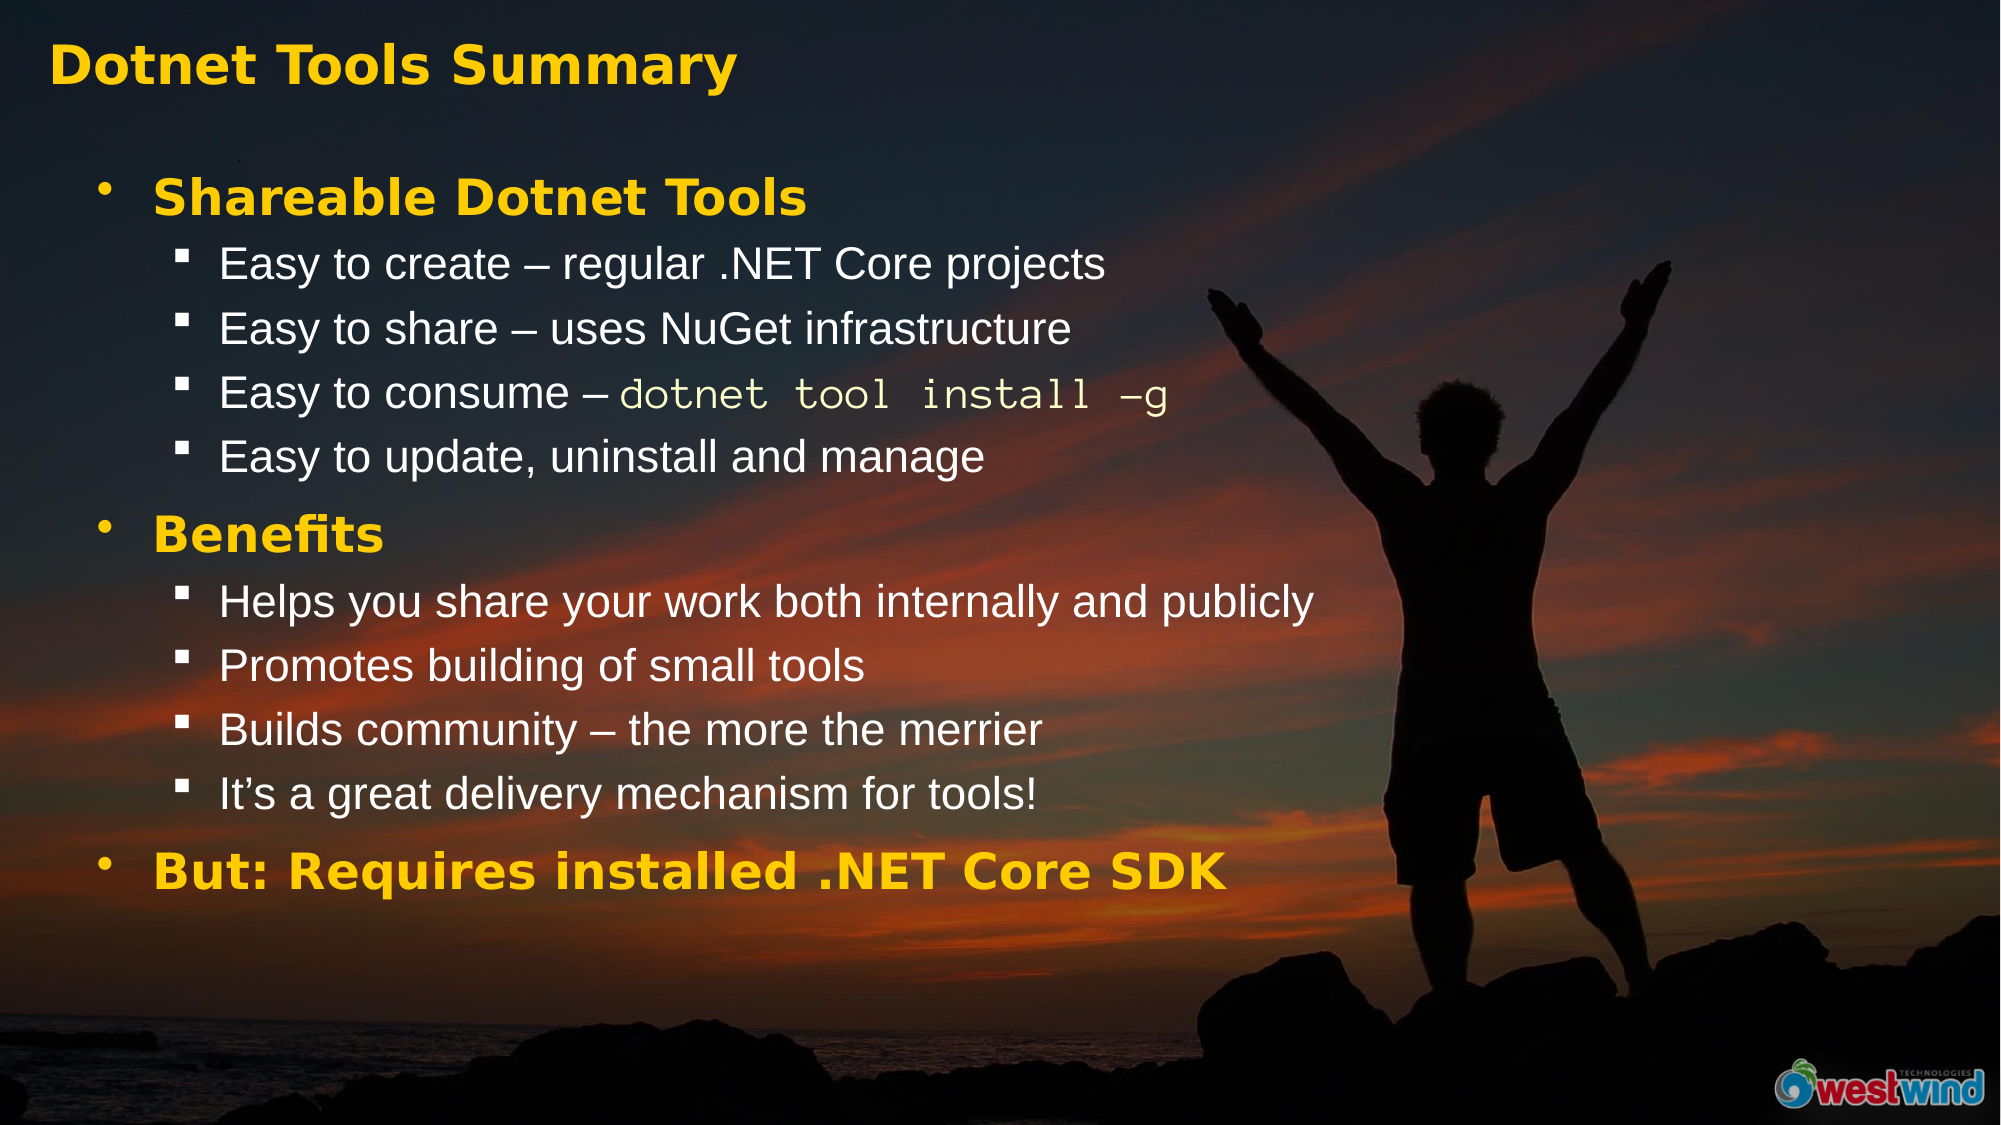

# Dotnet Tools Summary
Shareable Dotnet Tools
Easy to create – regular .NET Core projects
Easy to share – uses NuGet infrastructure
Easy to consume – dotnet tool install -g
Easy to update, uninstall and manage
Benefits
Helps you share your work both internally and publicly
Promotes building of small tools
Builds community – the more the merrier
It’s a great delivery mechanism for tools!
But: Requires installed .NET Core SDK